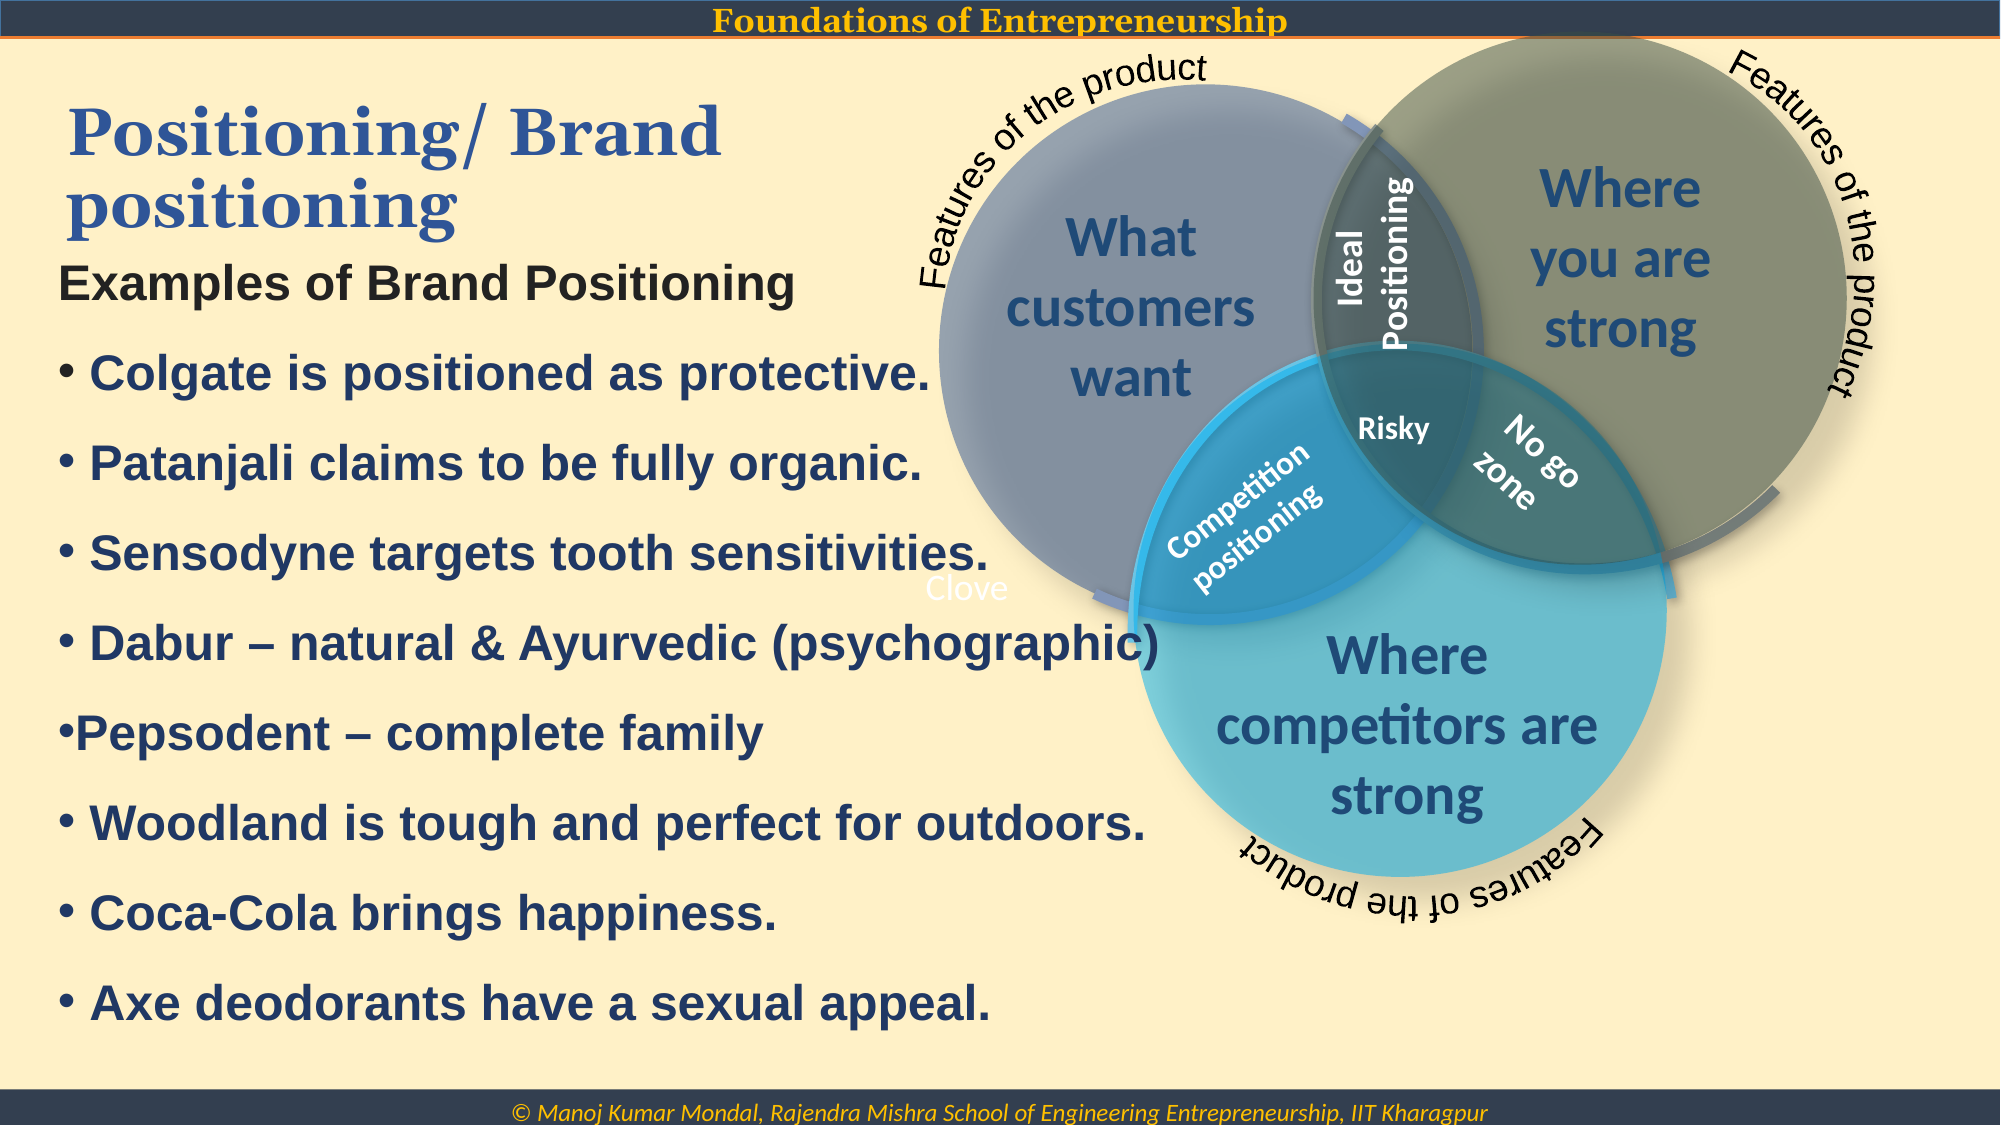

Where you are strong
What customers want
Ideal
Positioning

Risky
No go zone
Competition positioning
Where competitors are strong
Features of the product
# Positioning/ Brand positioning
Features of the product
Examples of Brand Positioning
 Colgate is positioned as protective.
 Patanjali claims to be fully organic.
 Sensodyne targets tooth sensitivities.
 Dabur – natural & Ayurvedic (psychographic)
Pepsodent – complete family
 Woodland is tough and perfect for outdoors.
 Coca-Cola brings happiness.
 Axe deodorants have a sexual appeal.
Features of the product
Clove